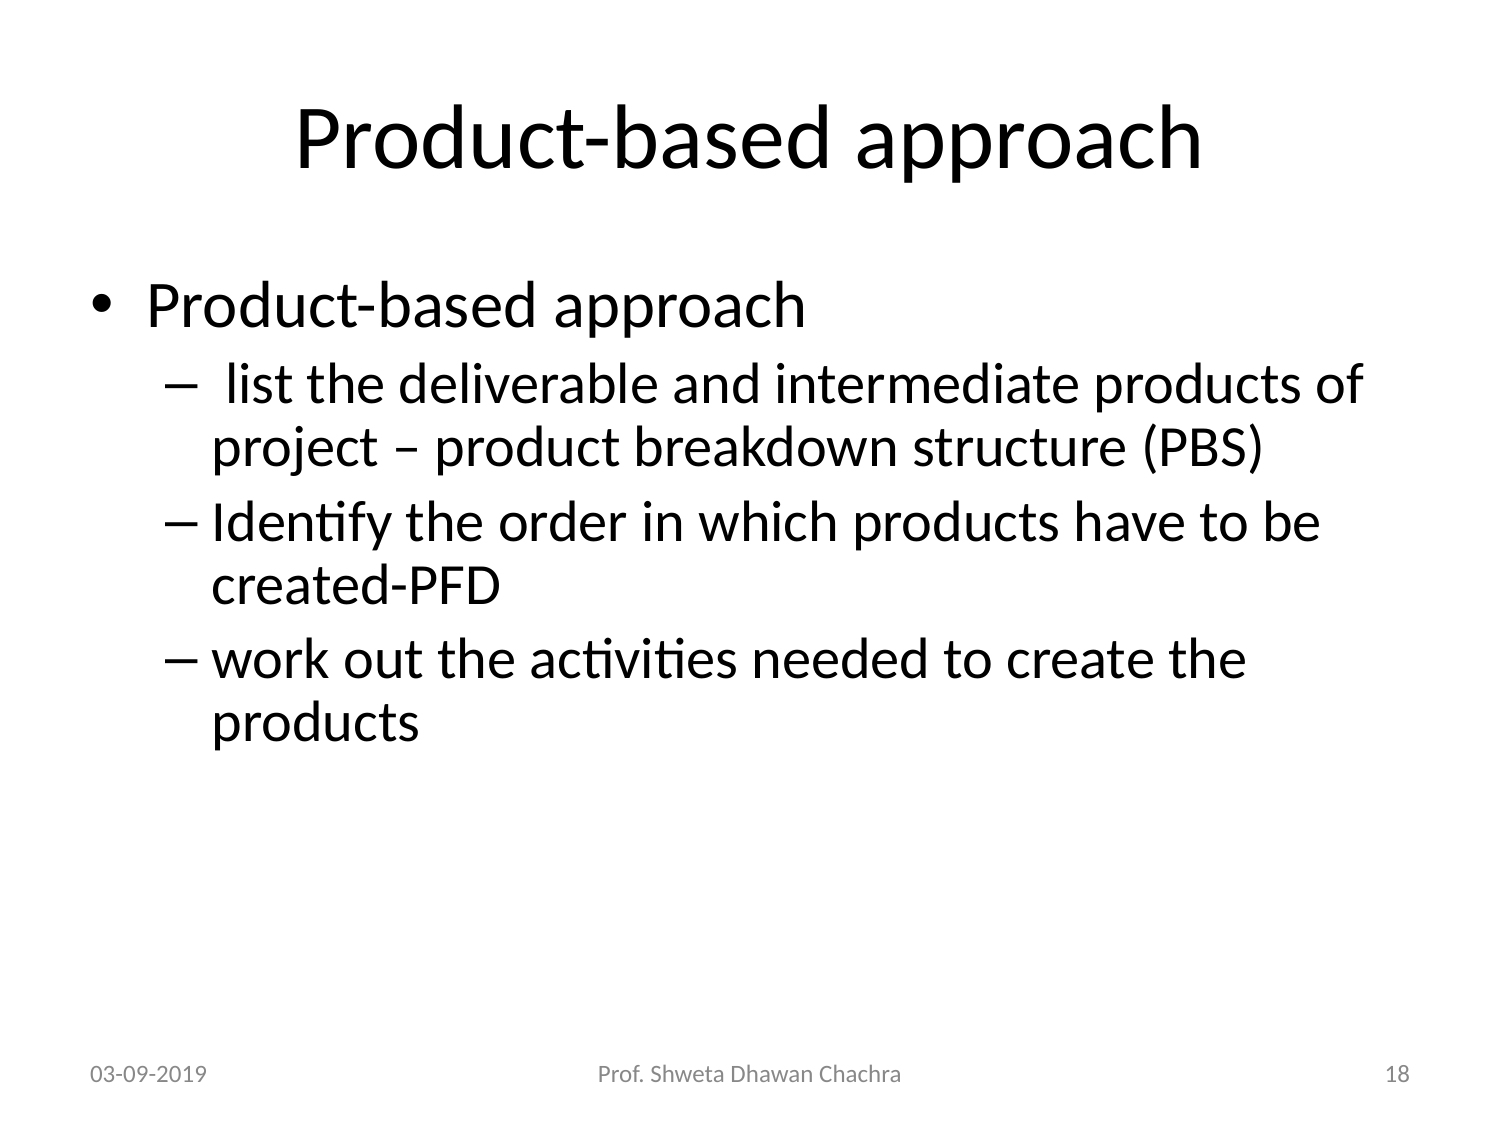

# Product-based approach
Product-based approach
 list the deliverable and intermediate products of project – product breakdown structure (PBS)
Identify the order in which products have to be created-PFD
work out the activities needed to create the products
03-09-2019
Prof. Shweta Dhawan Chachra
18